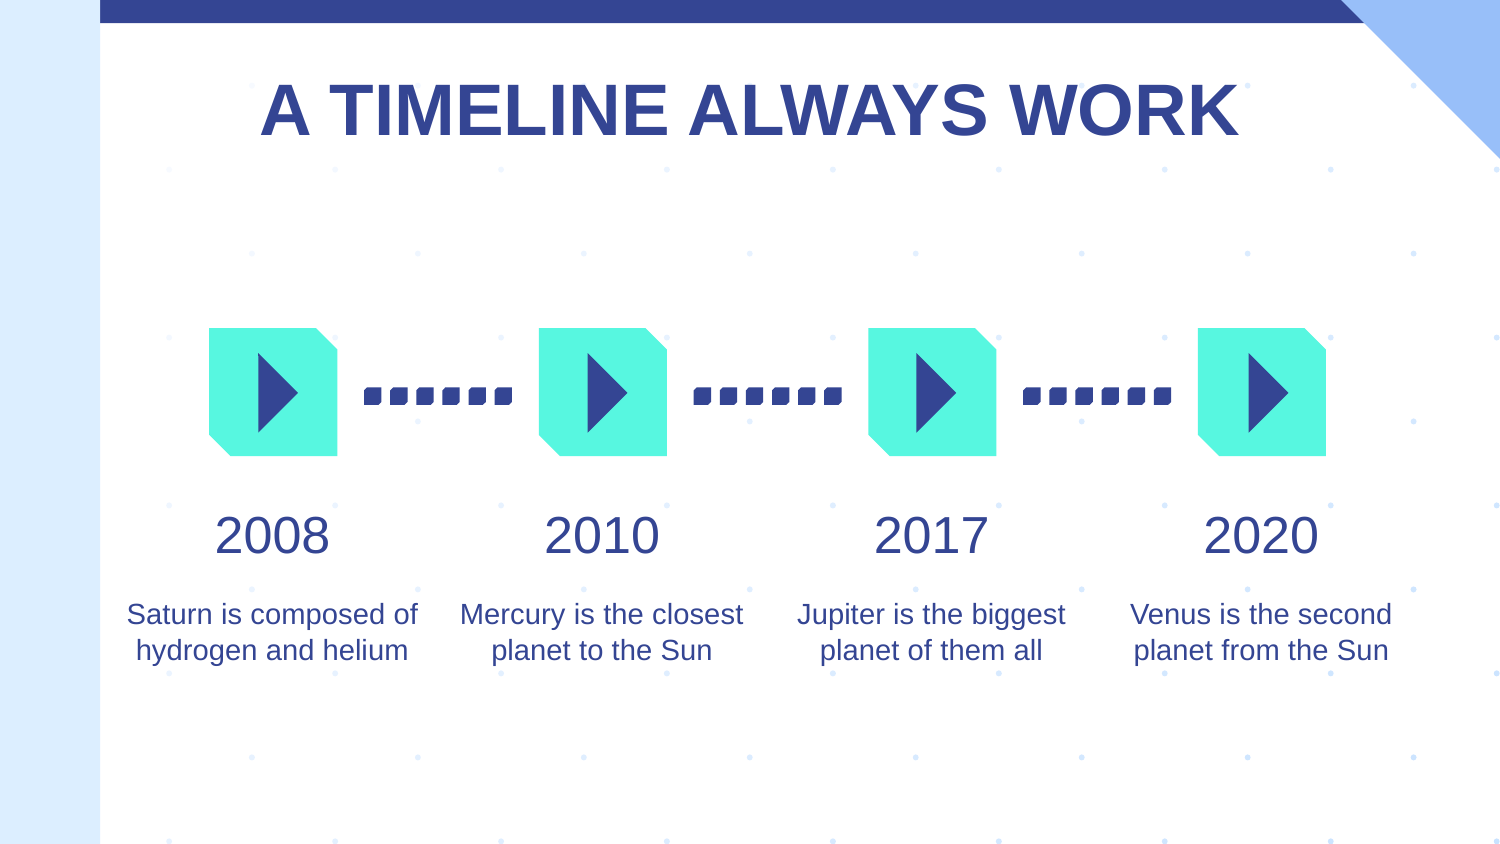

A TIMELINE ALWAYS WORK

# 2008
2010
2017
2020
Saturn is composed of hydrogen and helium
Mercury is the closest planet to the Sun
Jupiter is the biggest planet of them all
Venus is the second planet from the Sun